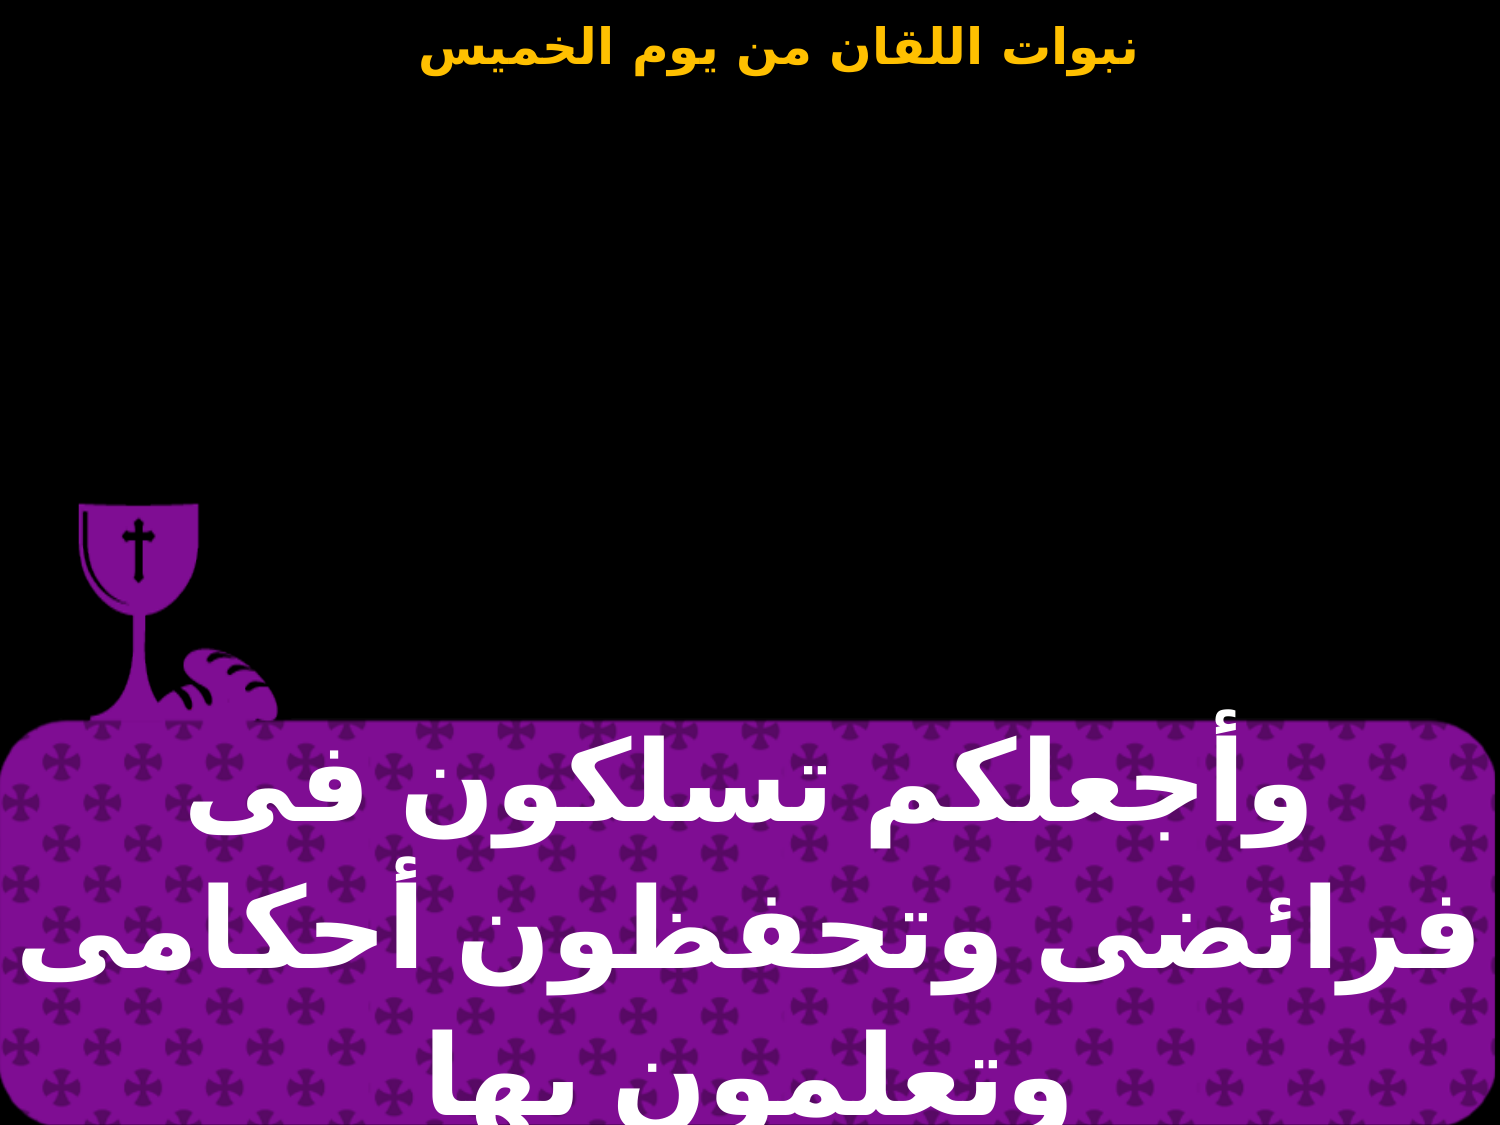

| وأجعلكم تسلكون فى فرائضى وتحفظون أحكامى وتعلمون بها |
| --- |